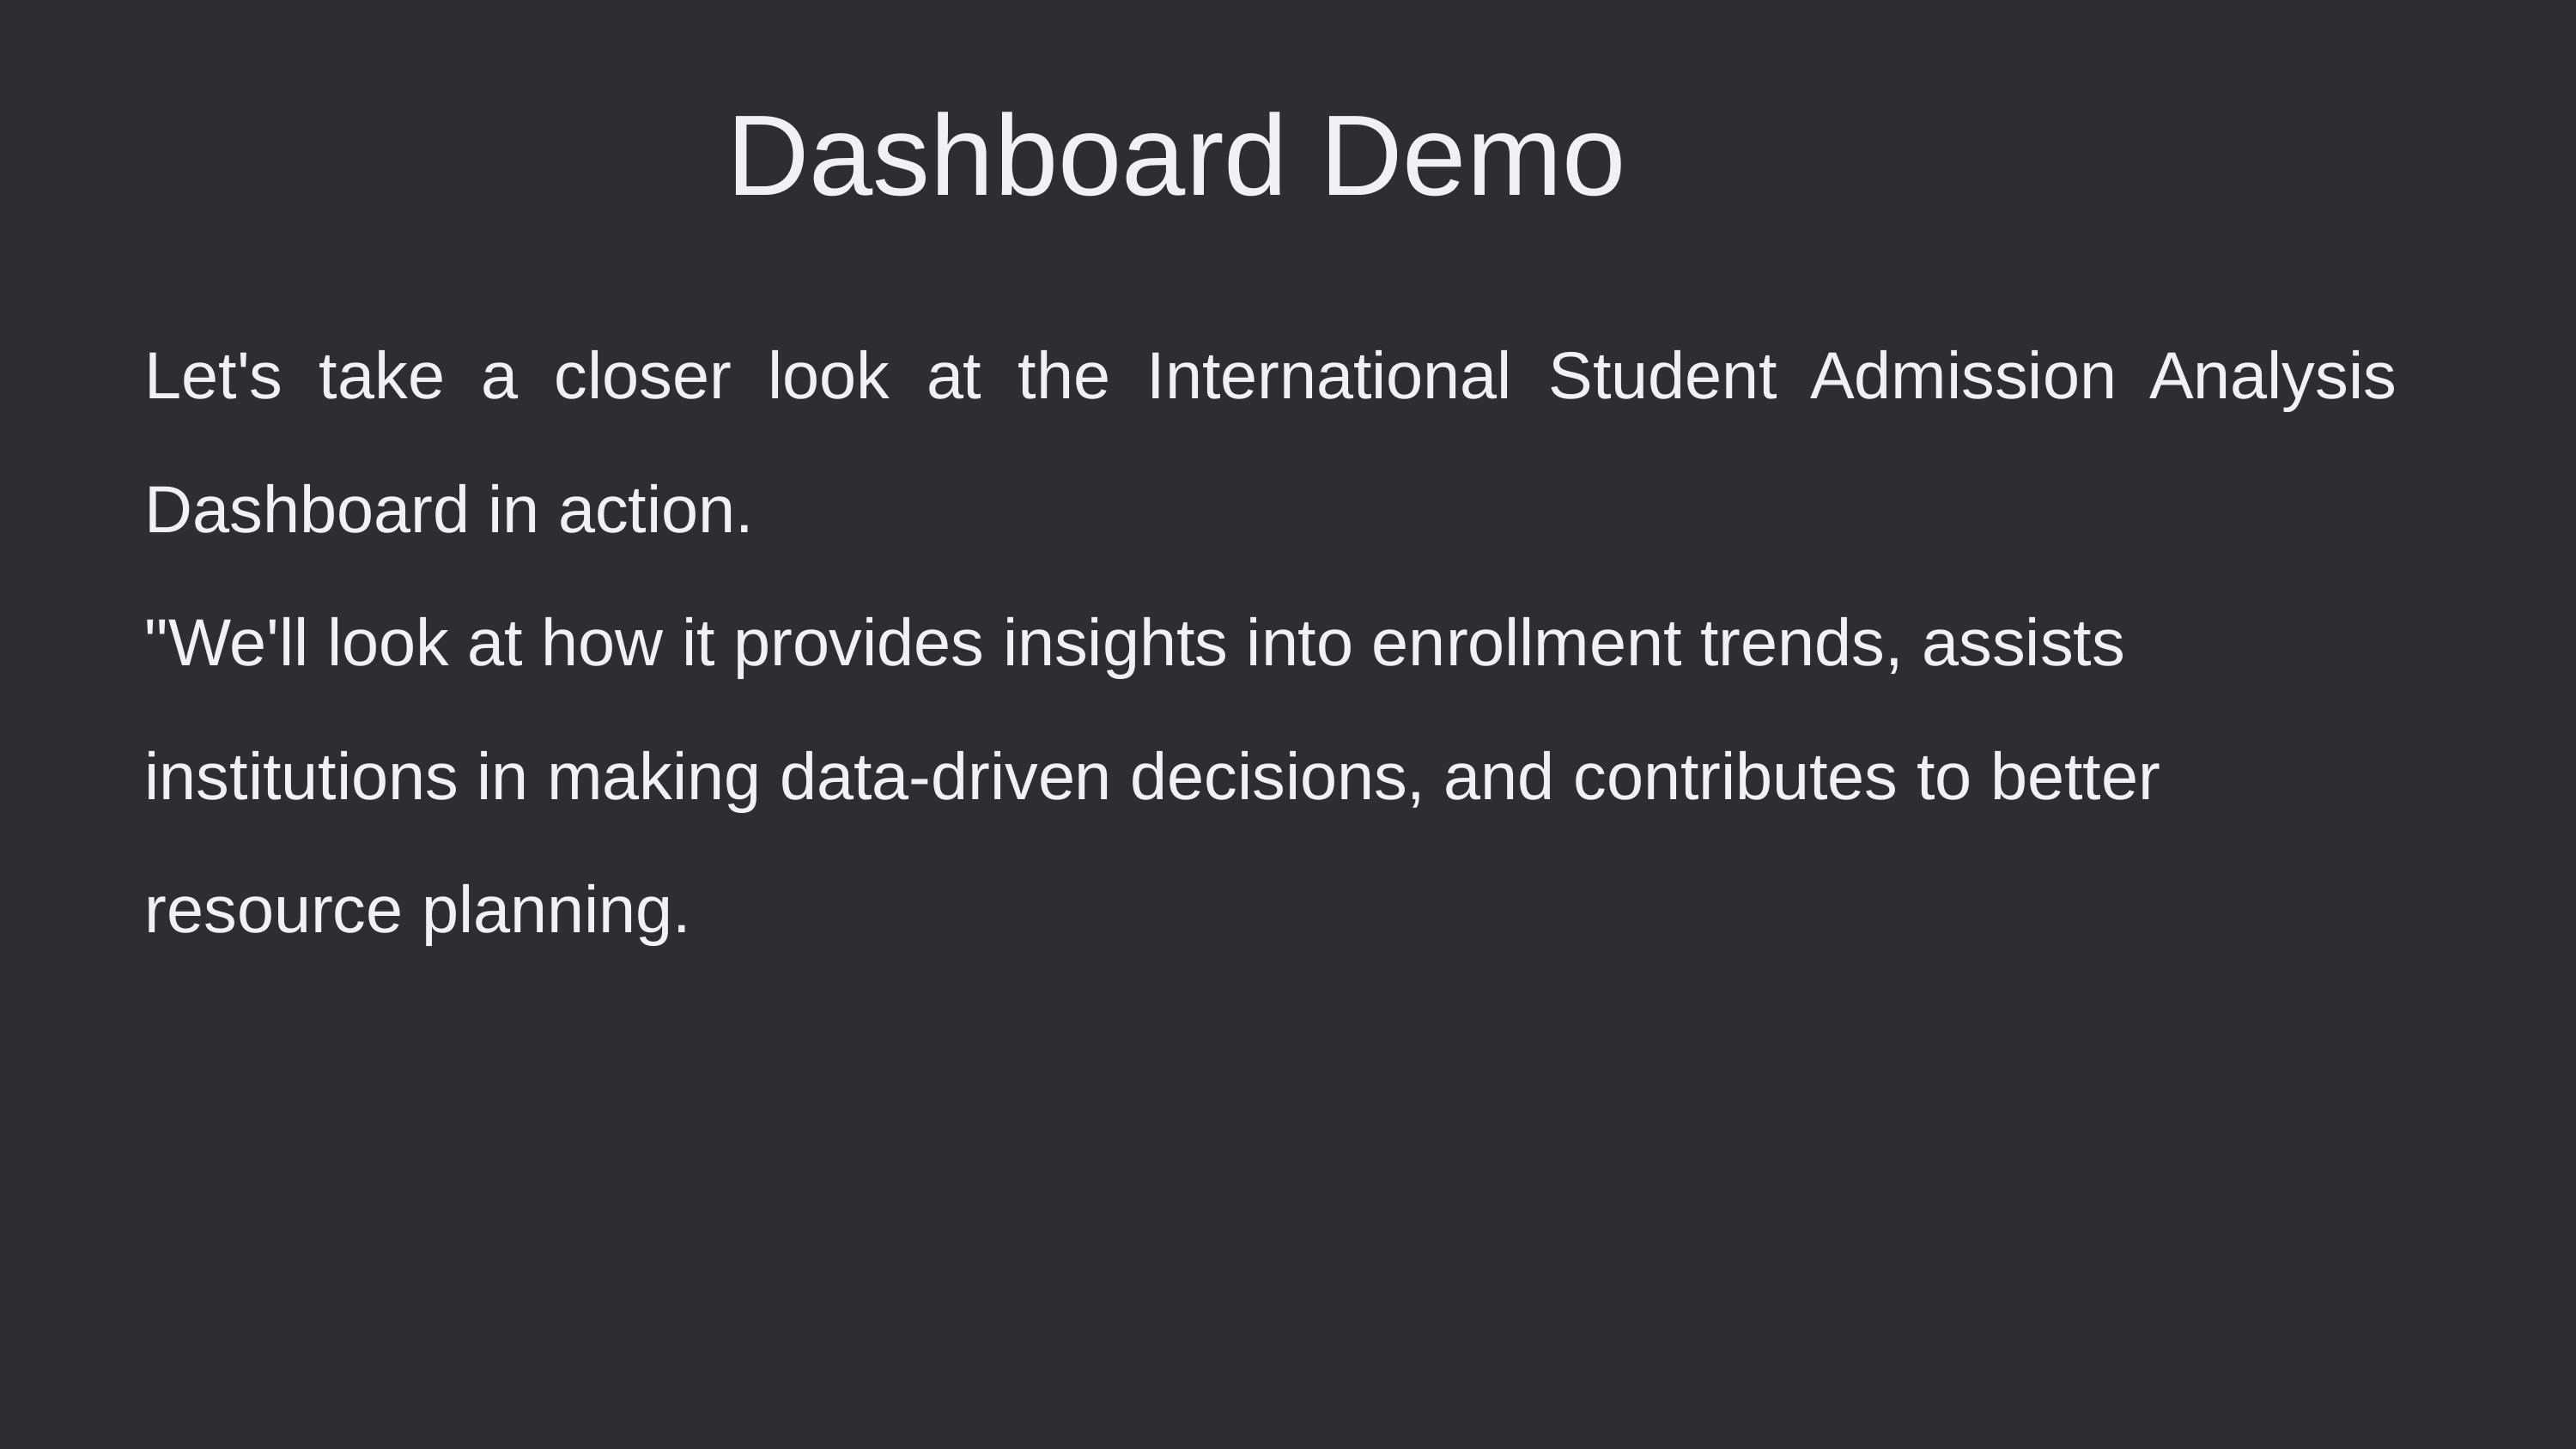

Dashboard Demo
Let's take a closer look at the International Student Admission Analysis Dashboard in action.
"We'll look at how it provides insights into enrollment trends, assists institutions in making data-driven decisions, and contributes to better resource planning.